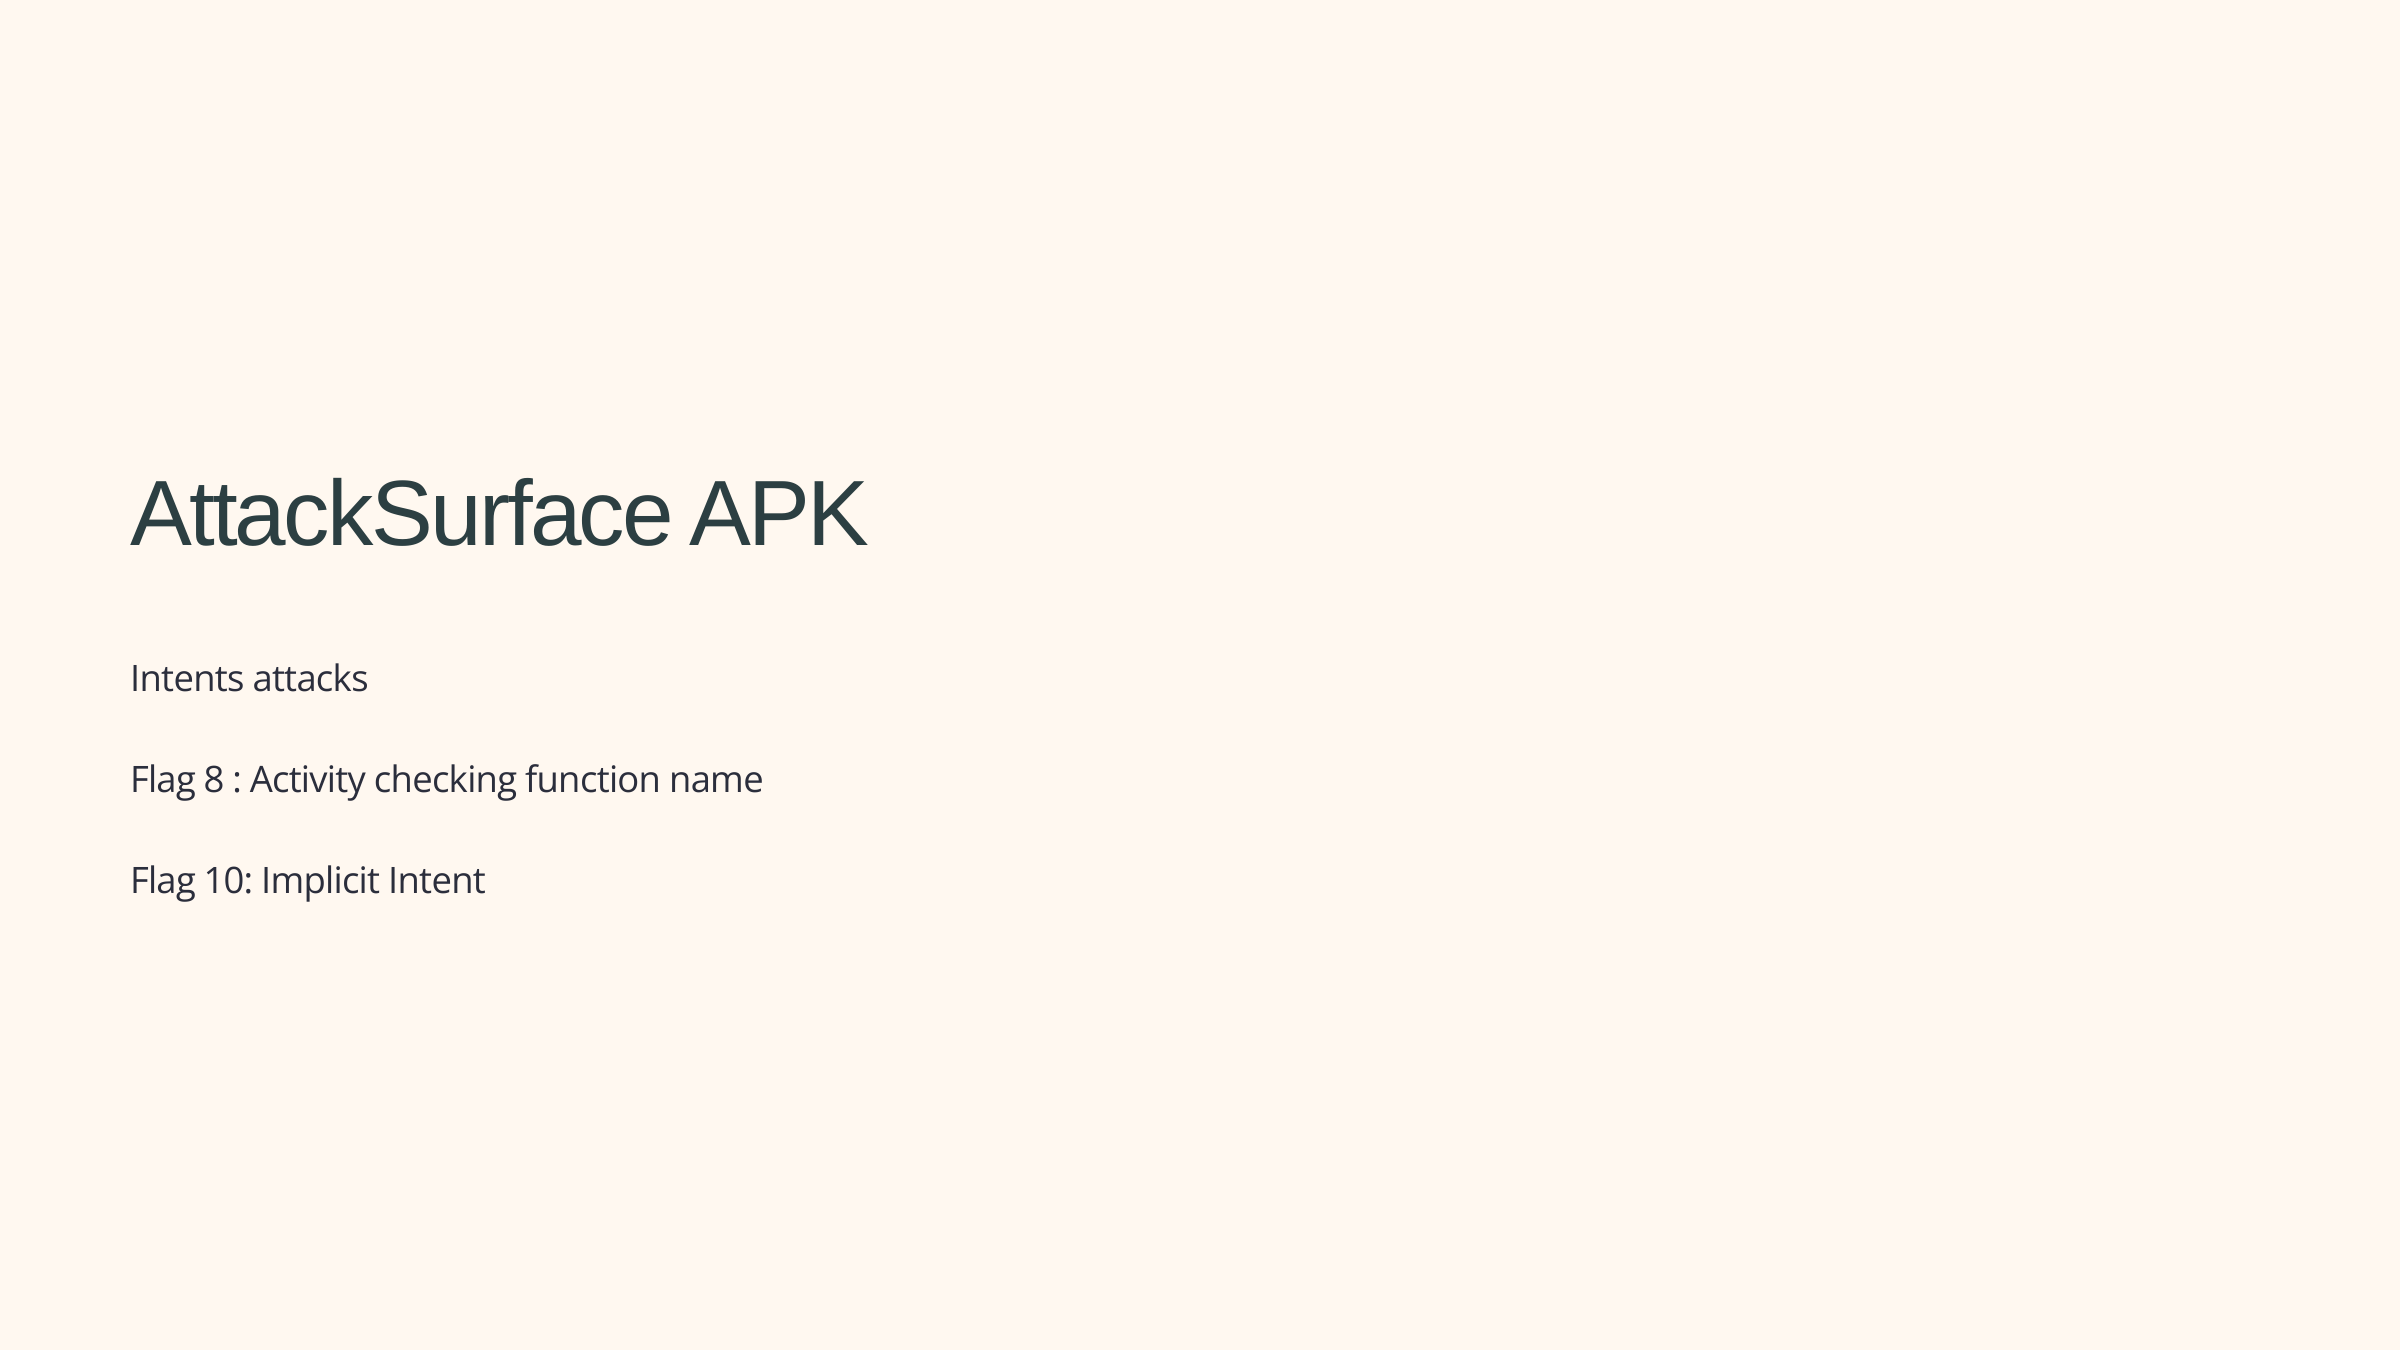

AttackSurface APK
Intents attacks
Flag 8 : Activity checking function name
Flag 10: Implicit Intent